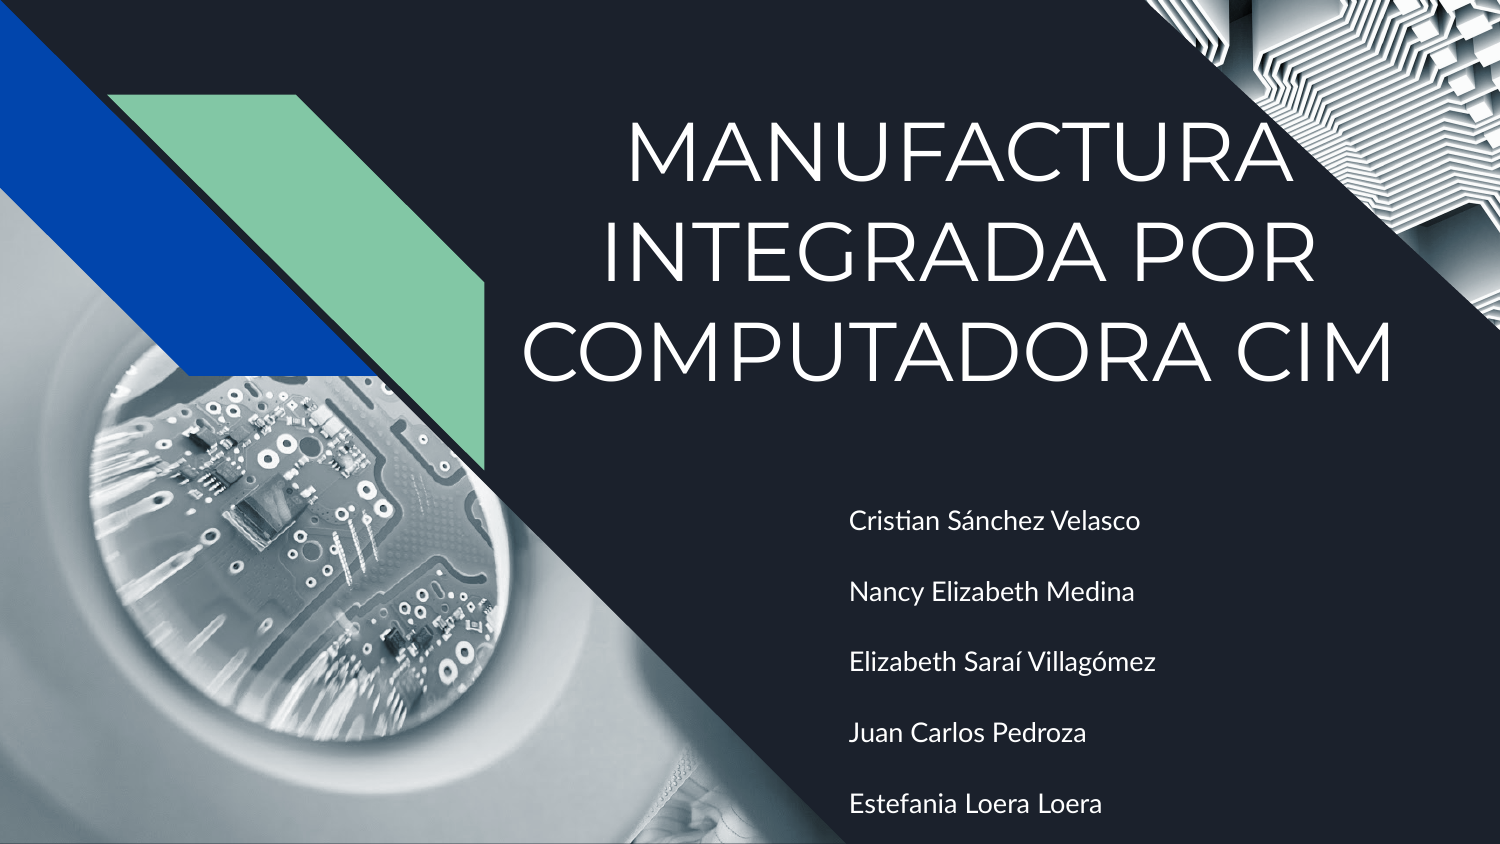

# MANUFACTURA INTEGRADA POR COMPUTADORA CIM
Cristian Sánchez Velasco
Nancy Elizabeth Medina
Elizabeth Saraí Villagómez
Juan Carlos Pedroza
Estefania Loera Loera